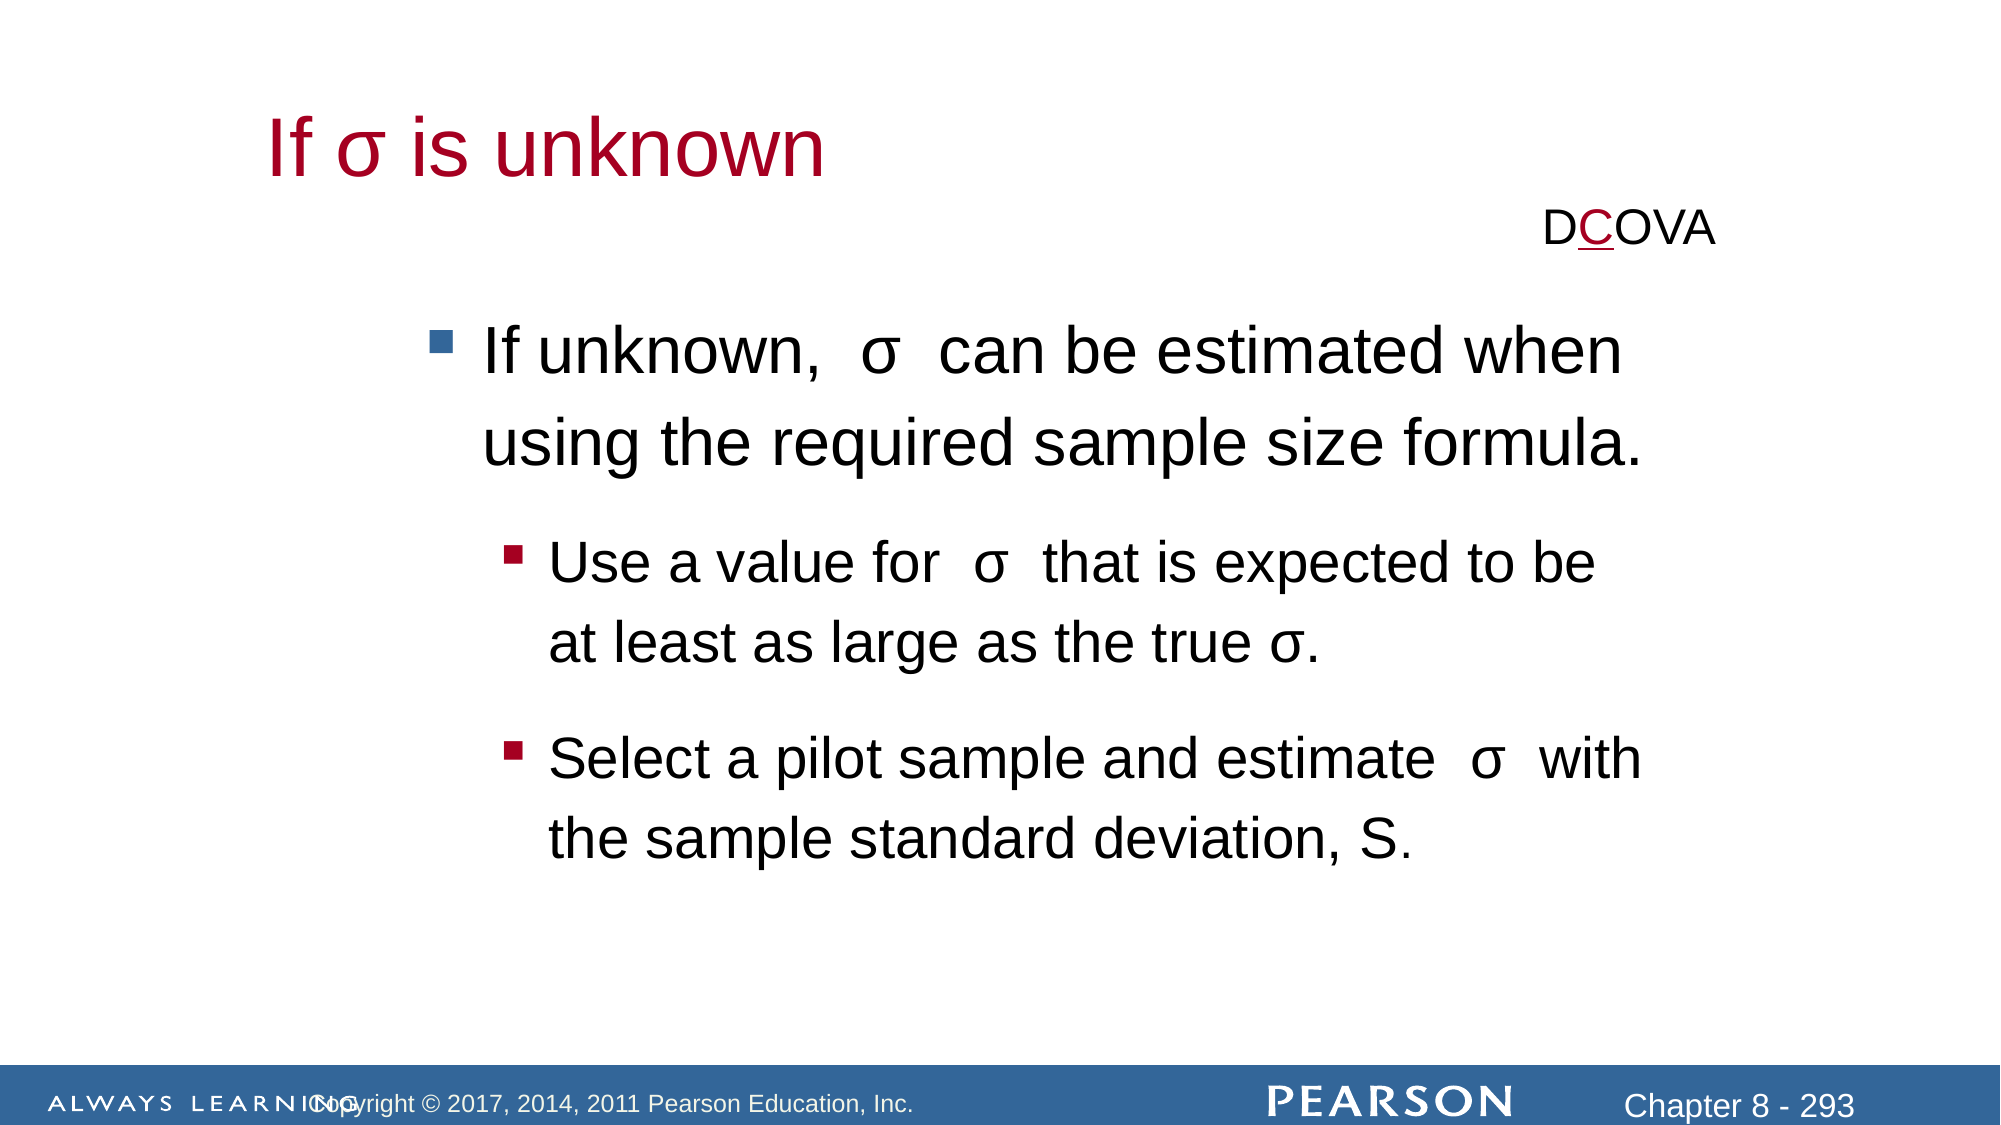

If σ is unknown
DCOVA
If unknown,  σ  can be estimated when using the required sample size formula.
Use a value for  σ  that is expected to be at least as large as the true σ.
Select a pilot sample and estimate  σ  with the sample standard deviation, S.